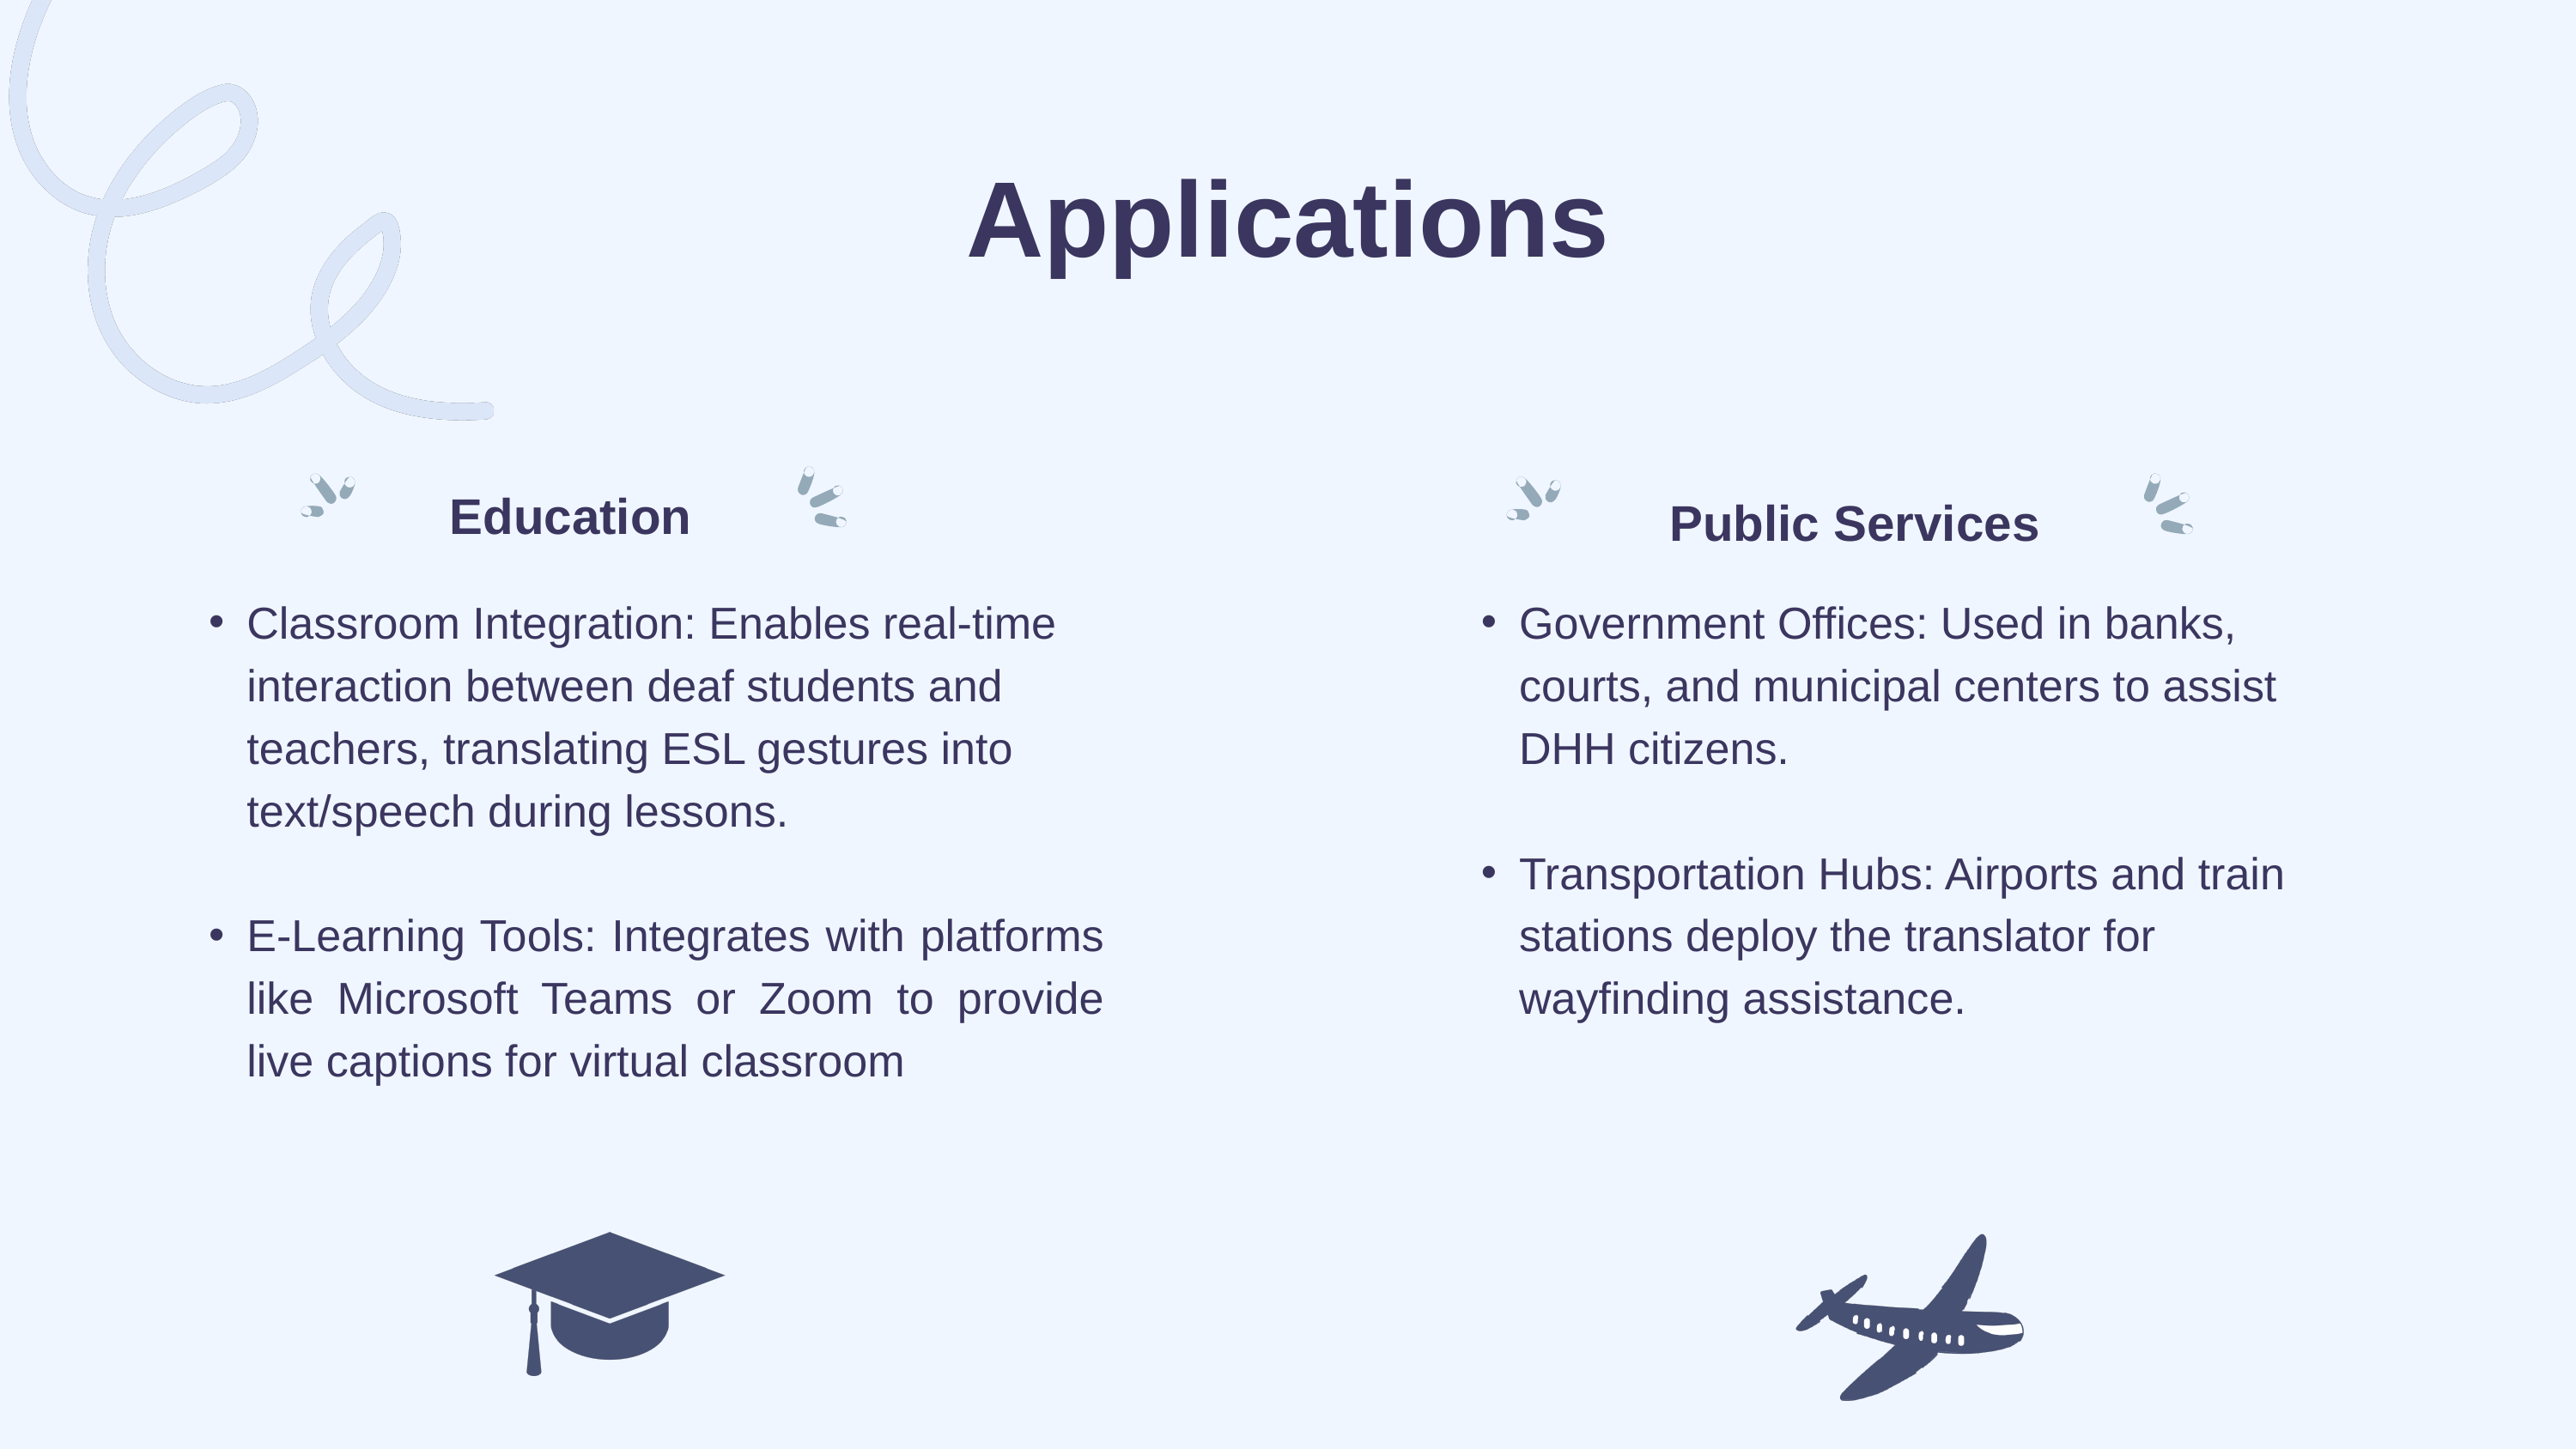

Applications

 Education

Public Services

Classroom Integration: Enables real-time interaction between deaf students and teachers, translating ESL gestures into text/speech during lessons.

E-Learning Tools: Integrates with platforms like Microsoft Teams or Zoom to provide live captions for virtual classroom

Government Offices: Used in banks, courts, and municipal centers to assist DHH citizens.

Transportation Hubs: Airports and train stations deploy the translator for wayfinding assistance.